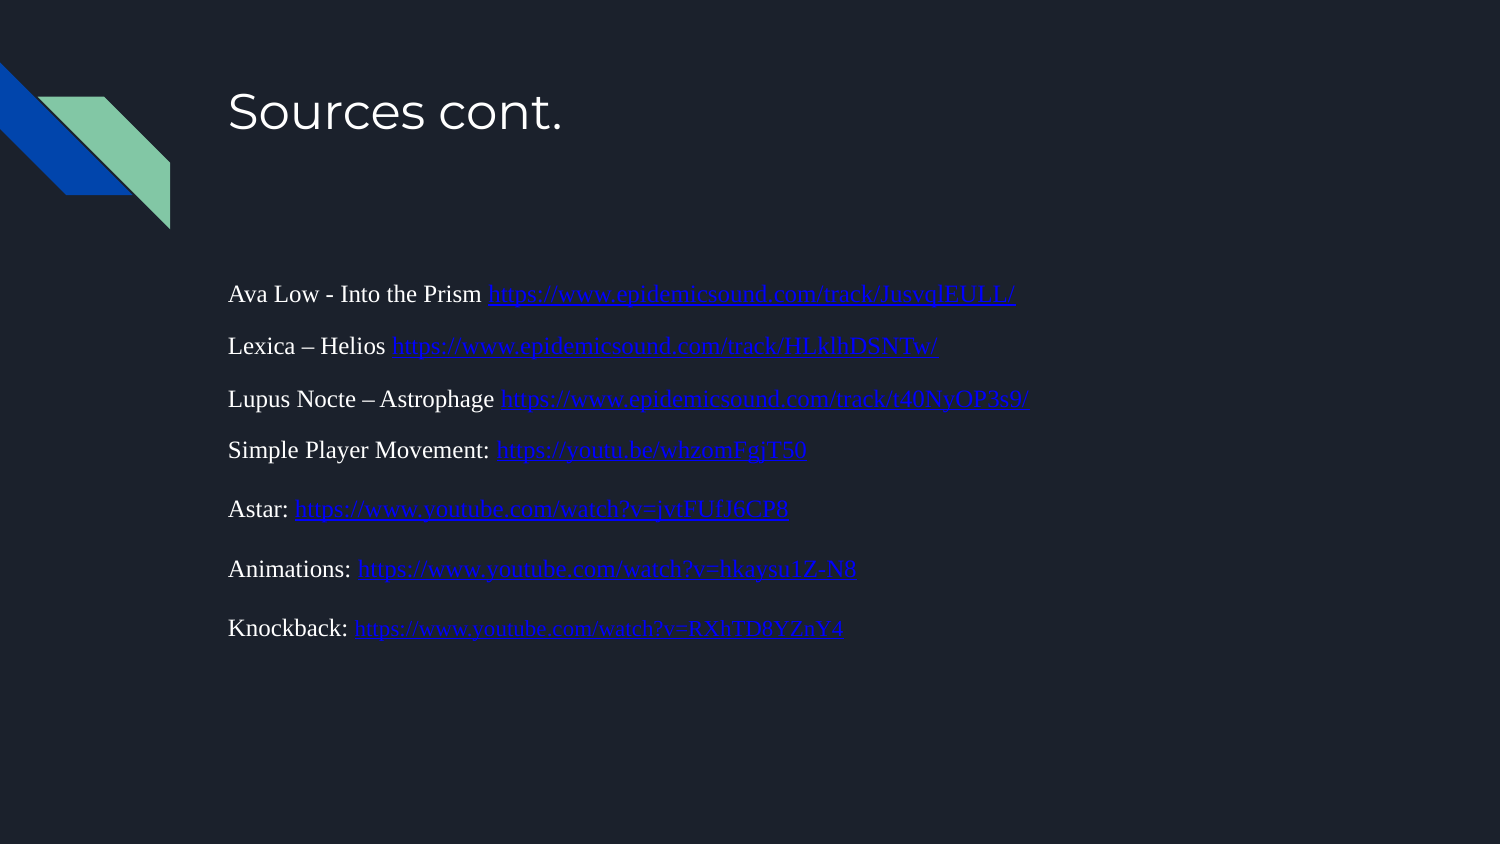

# Sources cont.
Ava Low - Into the Prism https://www.epidemicsound.com/track/JusvqlEULL/
Lexica – Helios https://www.epidemicsound.com/track/HLklhDSNTw/
Lupus Nocte – Astrophage https://www.epidemicsound.com/track/t40NyOP3s9/
Simple Player Movement: https://youtu.be/whzomFgjT50
Astar: https://www.youtube.com/watch?v=jvtFUfJ6CP8
Animations: https://www.youtube.com/watch?v=hkaysu1Z-N8
Knockback: https://www.youtube.com/watch?v=RXhTD8YZnY4